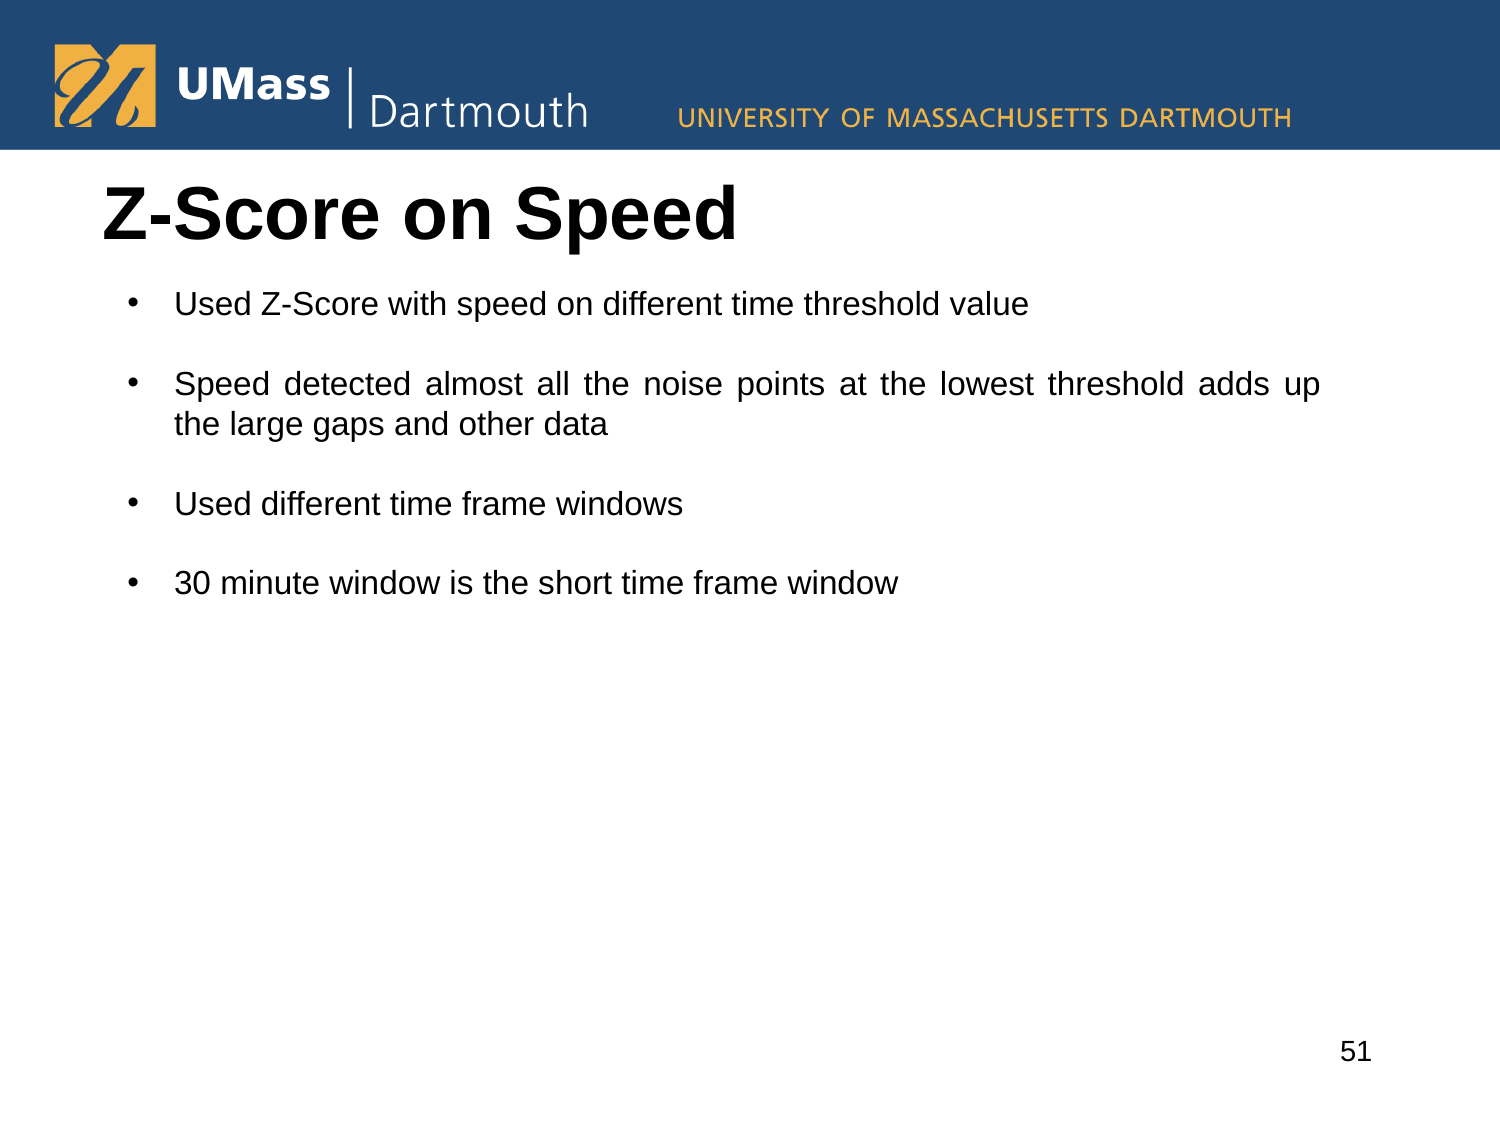

# Z-Score on Speed
Used Z-Score with speed on different time threshold value

Speed detected almost all the noise points at the lowest threshold adds up the large gaps and other data

Used different time frame windows

30 minute window is the short time frame window
51